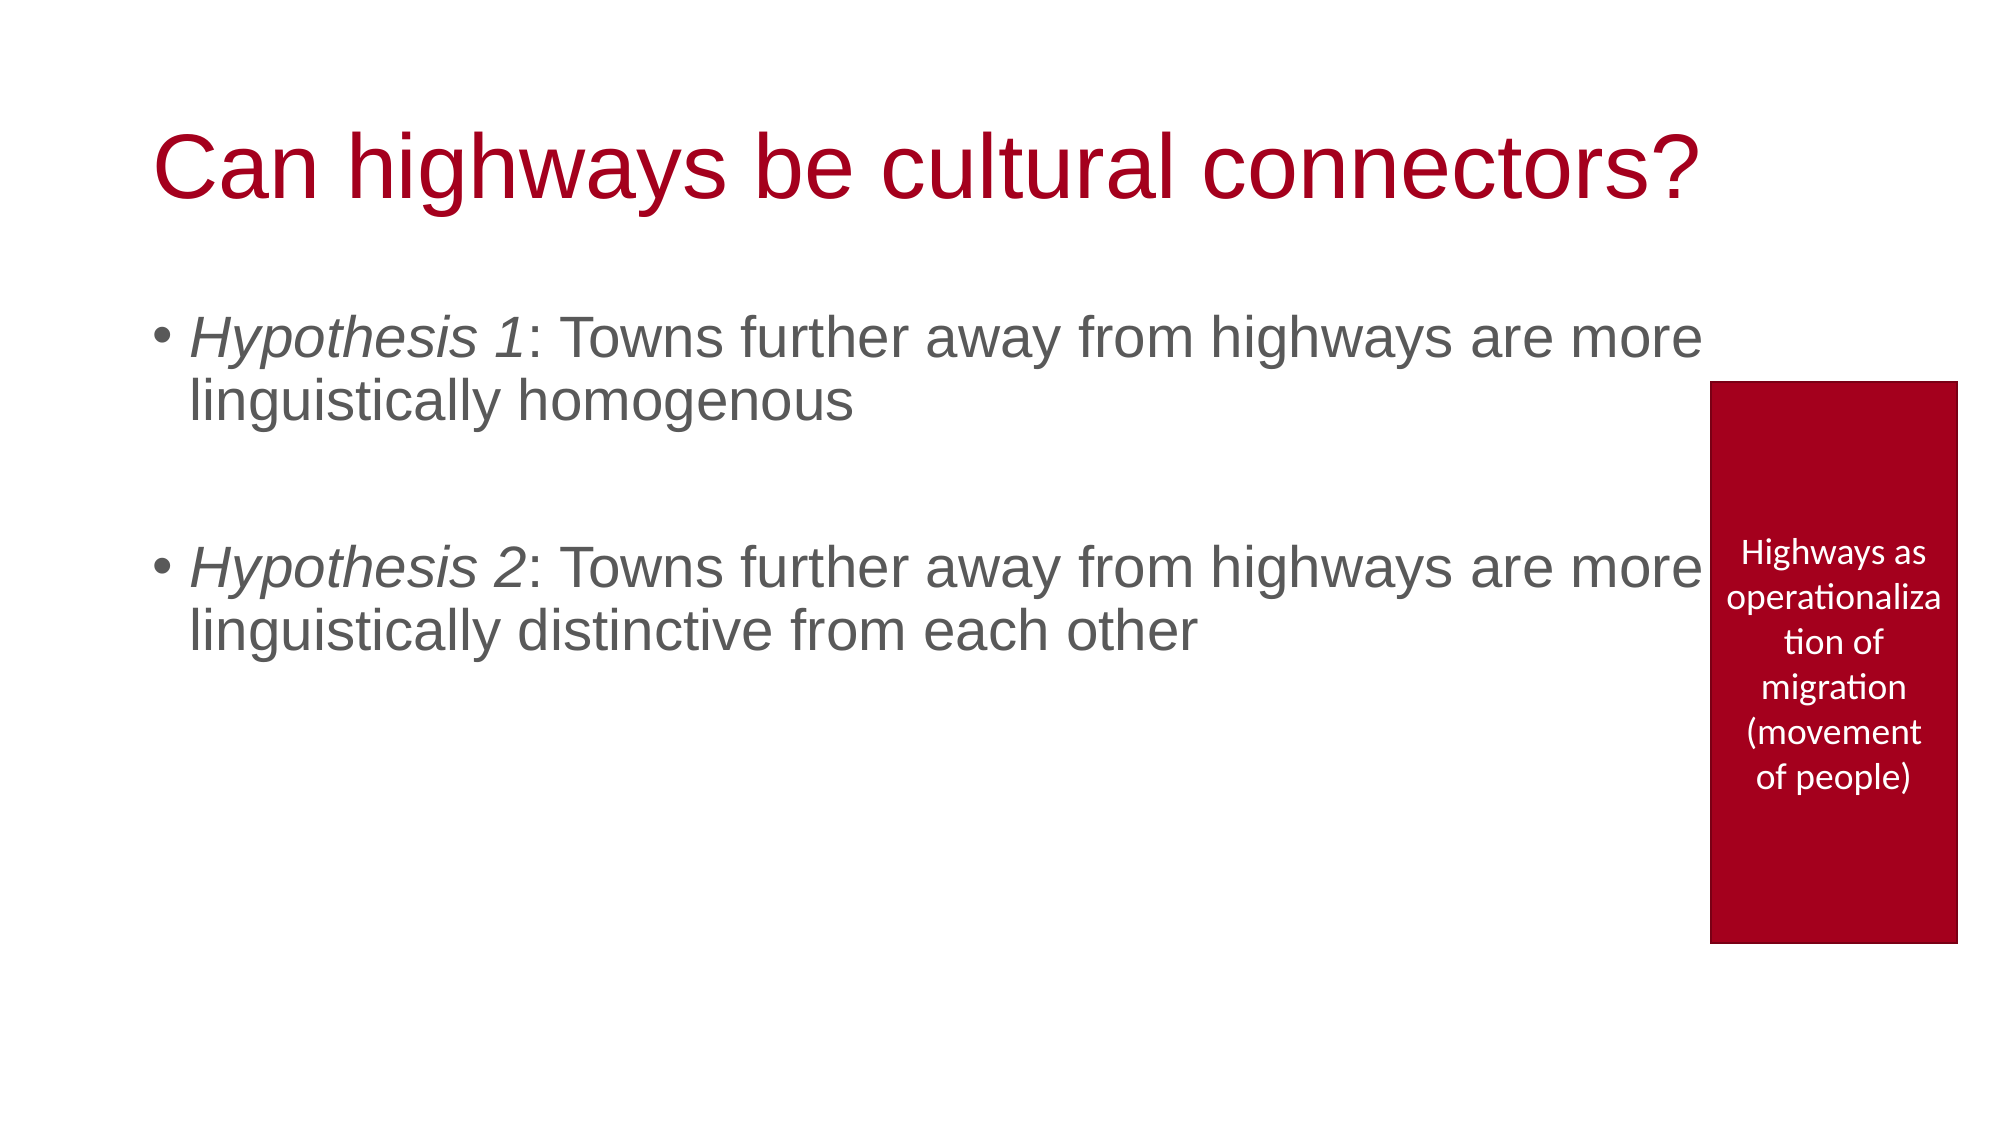

# Can highways be cultural connectors?
Hypothesis 1: Towns further away from highways are more linguistically homogenous

Hypothesis 2: Towns further away from highways are more linguistically distinctive from each other
Highways as operationalization of migration (movement of people)